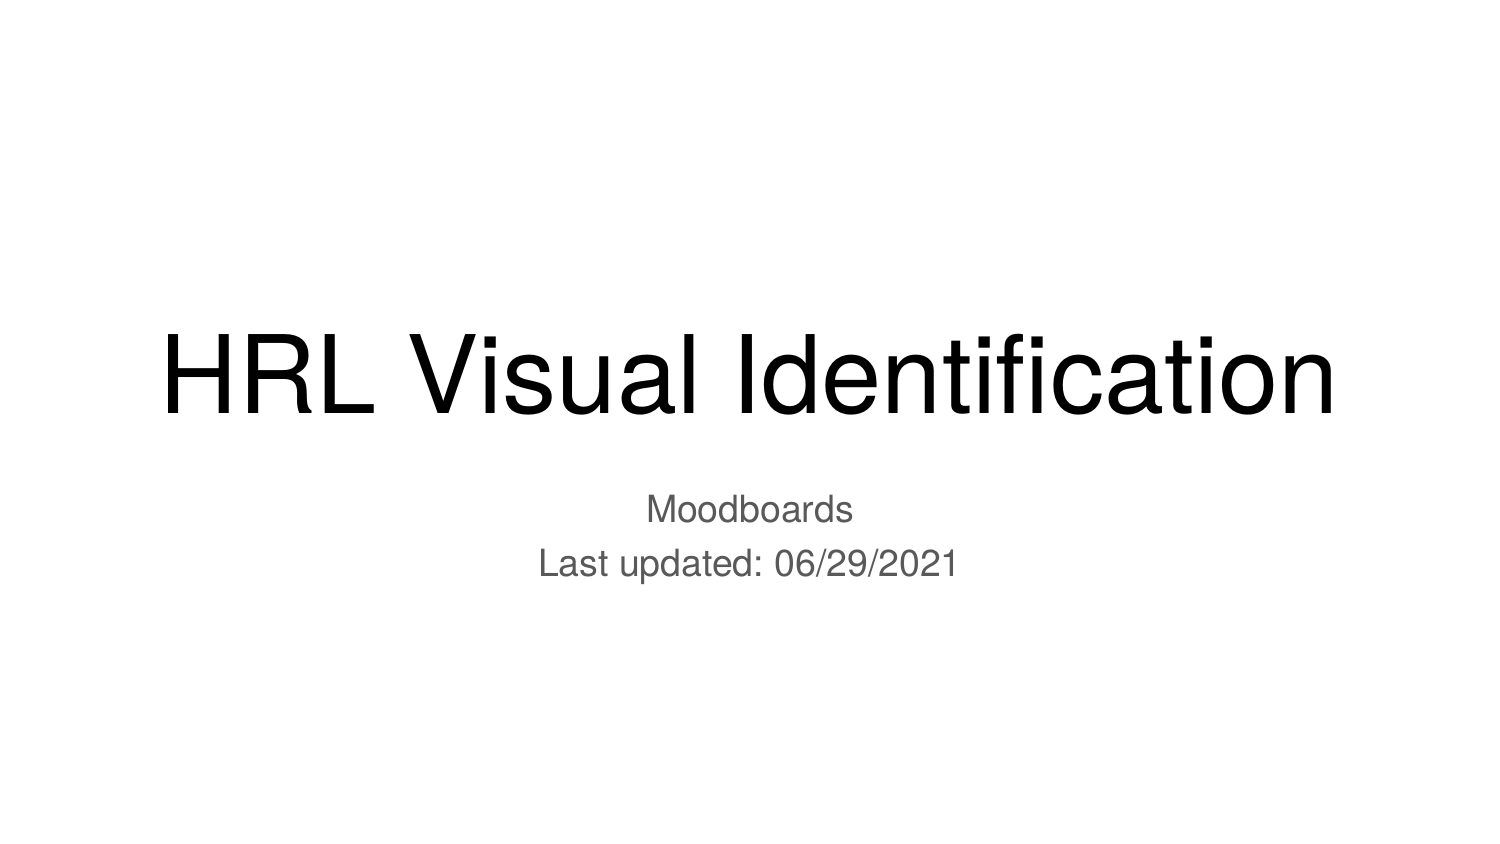

# HRL Visual Identification
Moodboards
Last updated: 06/29/2021